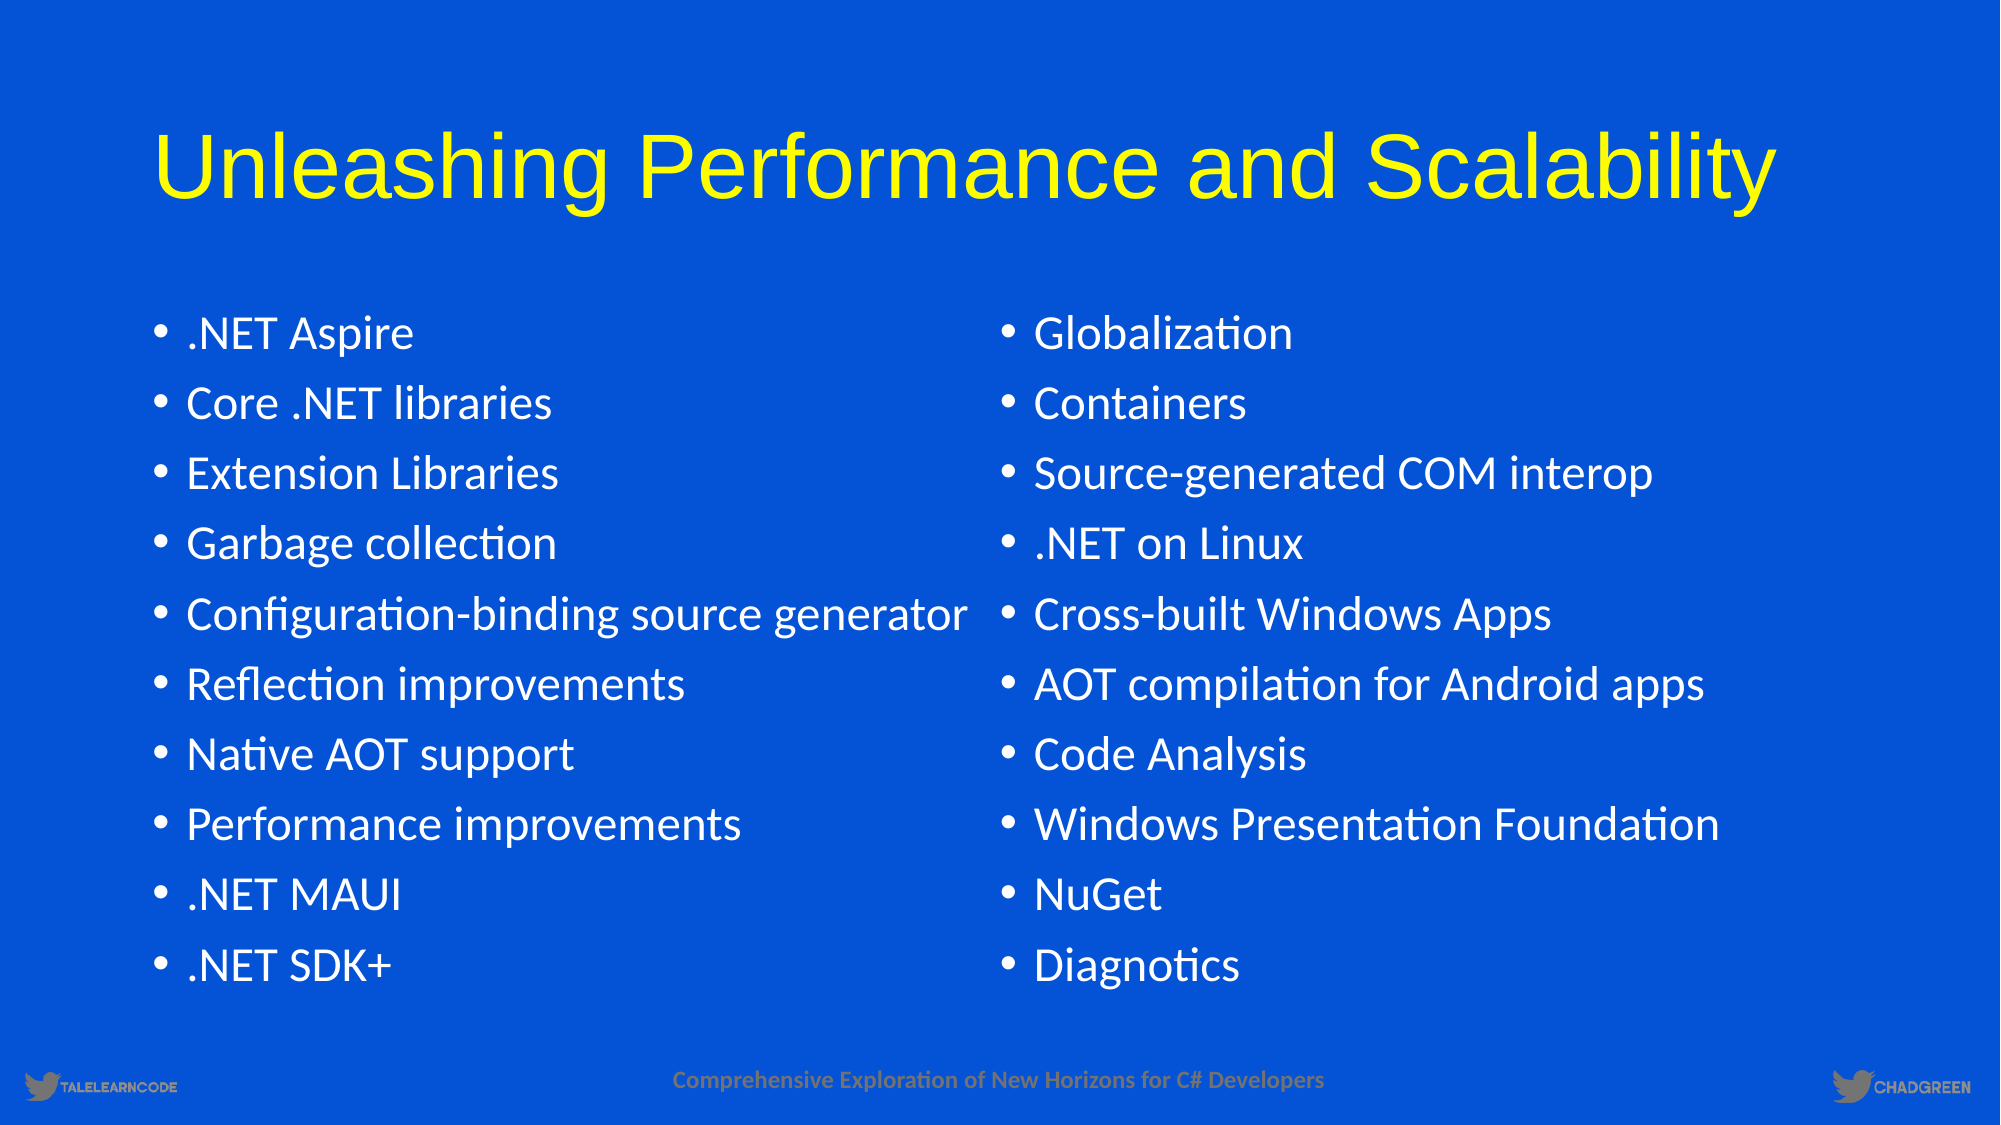

# Unleashing Performance and Scalability
.NET Aspire
Core .NET libraries
Extension Libraries
Garbage collection
Configuration-binding source generator
Reflection improvements
Native AOT support
Performance improvements
.NET MAUI
.NET SDK+
Globalization
Containers
Source-generated COM interop
.NET on Linux
Cross-built Windows Apps
AOT compilation for Android apps
Code Analysis
Windows Presentation Foundation
NuGet
Diagnotics